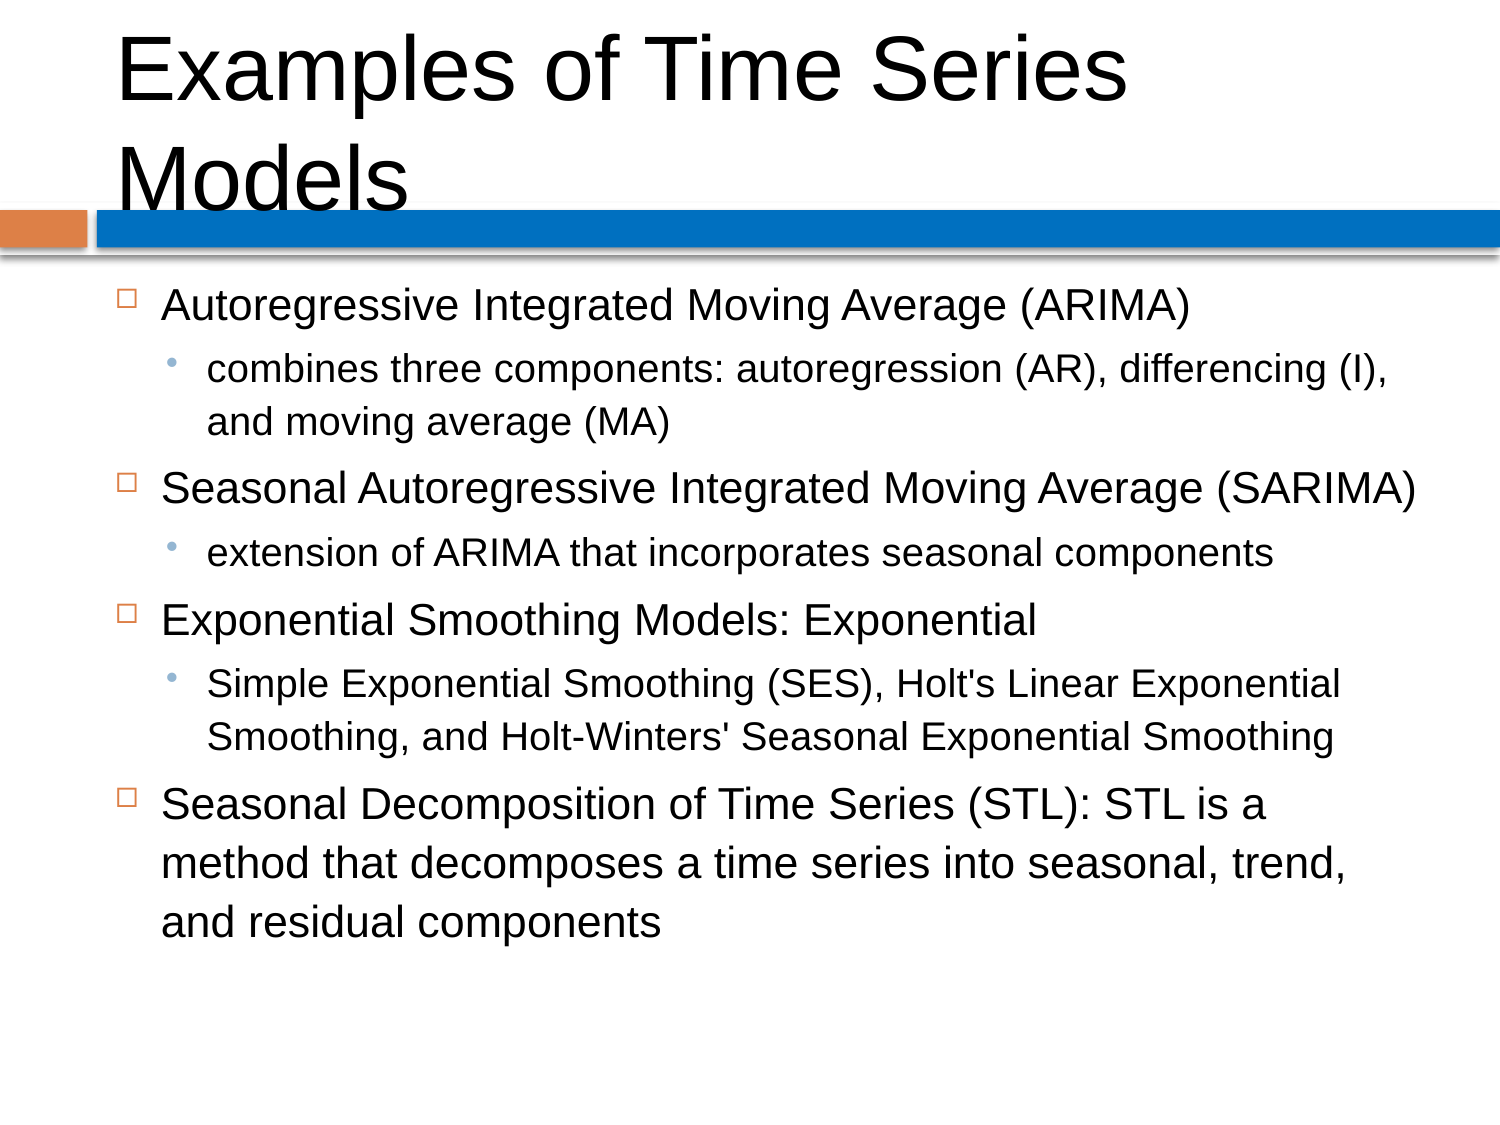

# Examples of Time Series Models
Autoregressive Integrated Moving Average (ARIMA)
combines three components: autoregression (AR), differencing (I), and moving average (MA)
Seasonal Autoregressive Integrated Moving Average (SARIMA)
extension of ARIMA that incorporates seasonal components
Exponential Smoothing Models: Exponential
Simple Exponential Smoothing (SES), Holt's Linear Exponential Smoothing, and Holt-Winters' Seasonal Exponential Smoothing
Seasonal Decomposition of Time Series (STL): STL is a method that decomposes a time series into seasonal, trend, and residual components